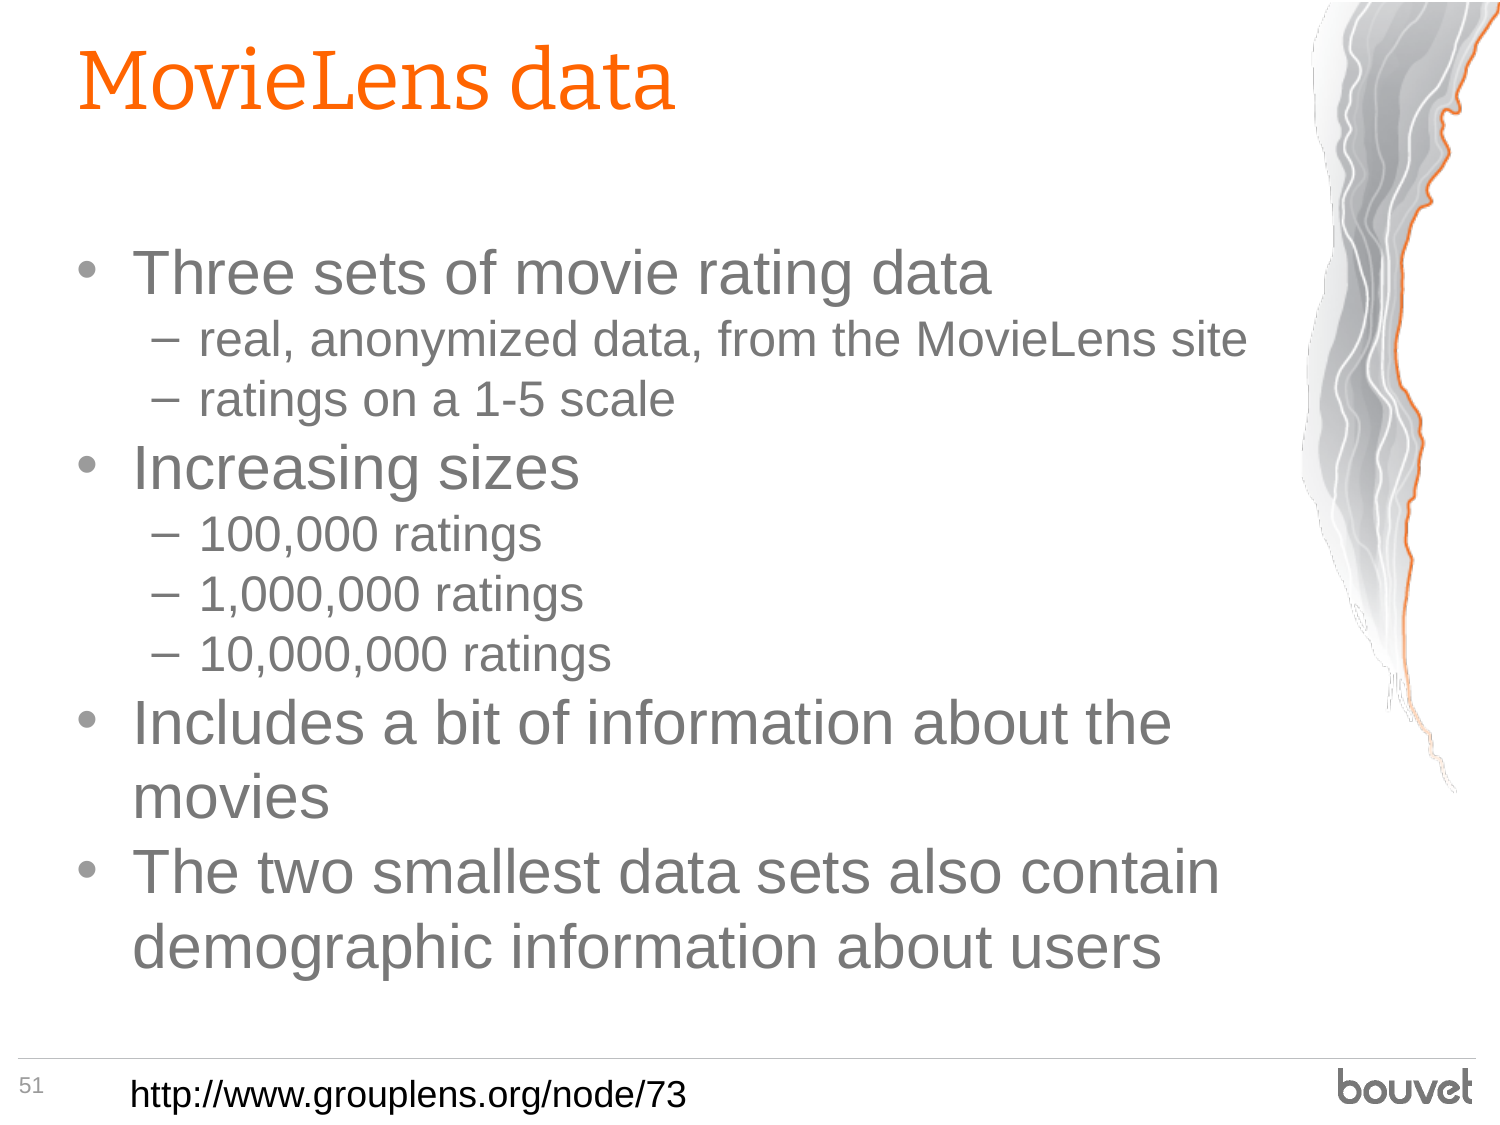

# MovieLens data
Three sets of movie rating data
real, anonymized data, from the MovieLens site
ratings on a 1-5 scale
Increasing sizes
100,000 ratings
1,000,000 ratings
10,000,000 ratings
Includes a bit of information about the movies
The two smallest data sets also contain demographic information about users
http://www.grouplens.org/node/73
51